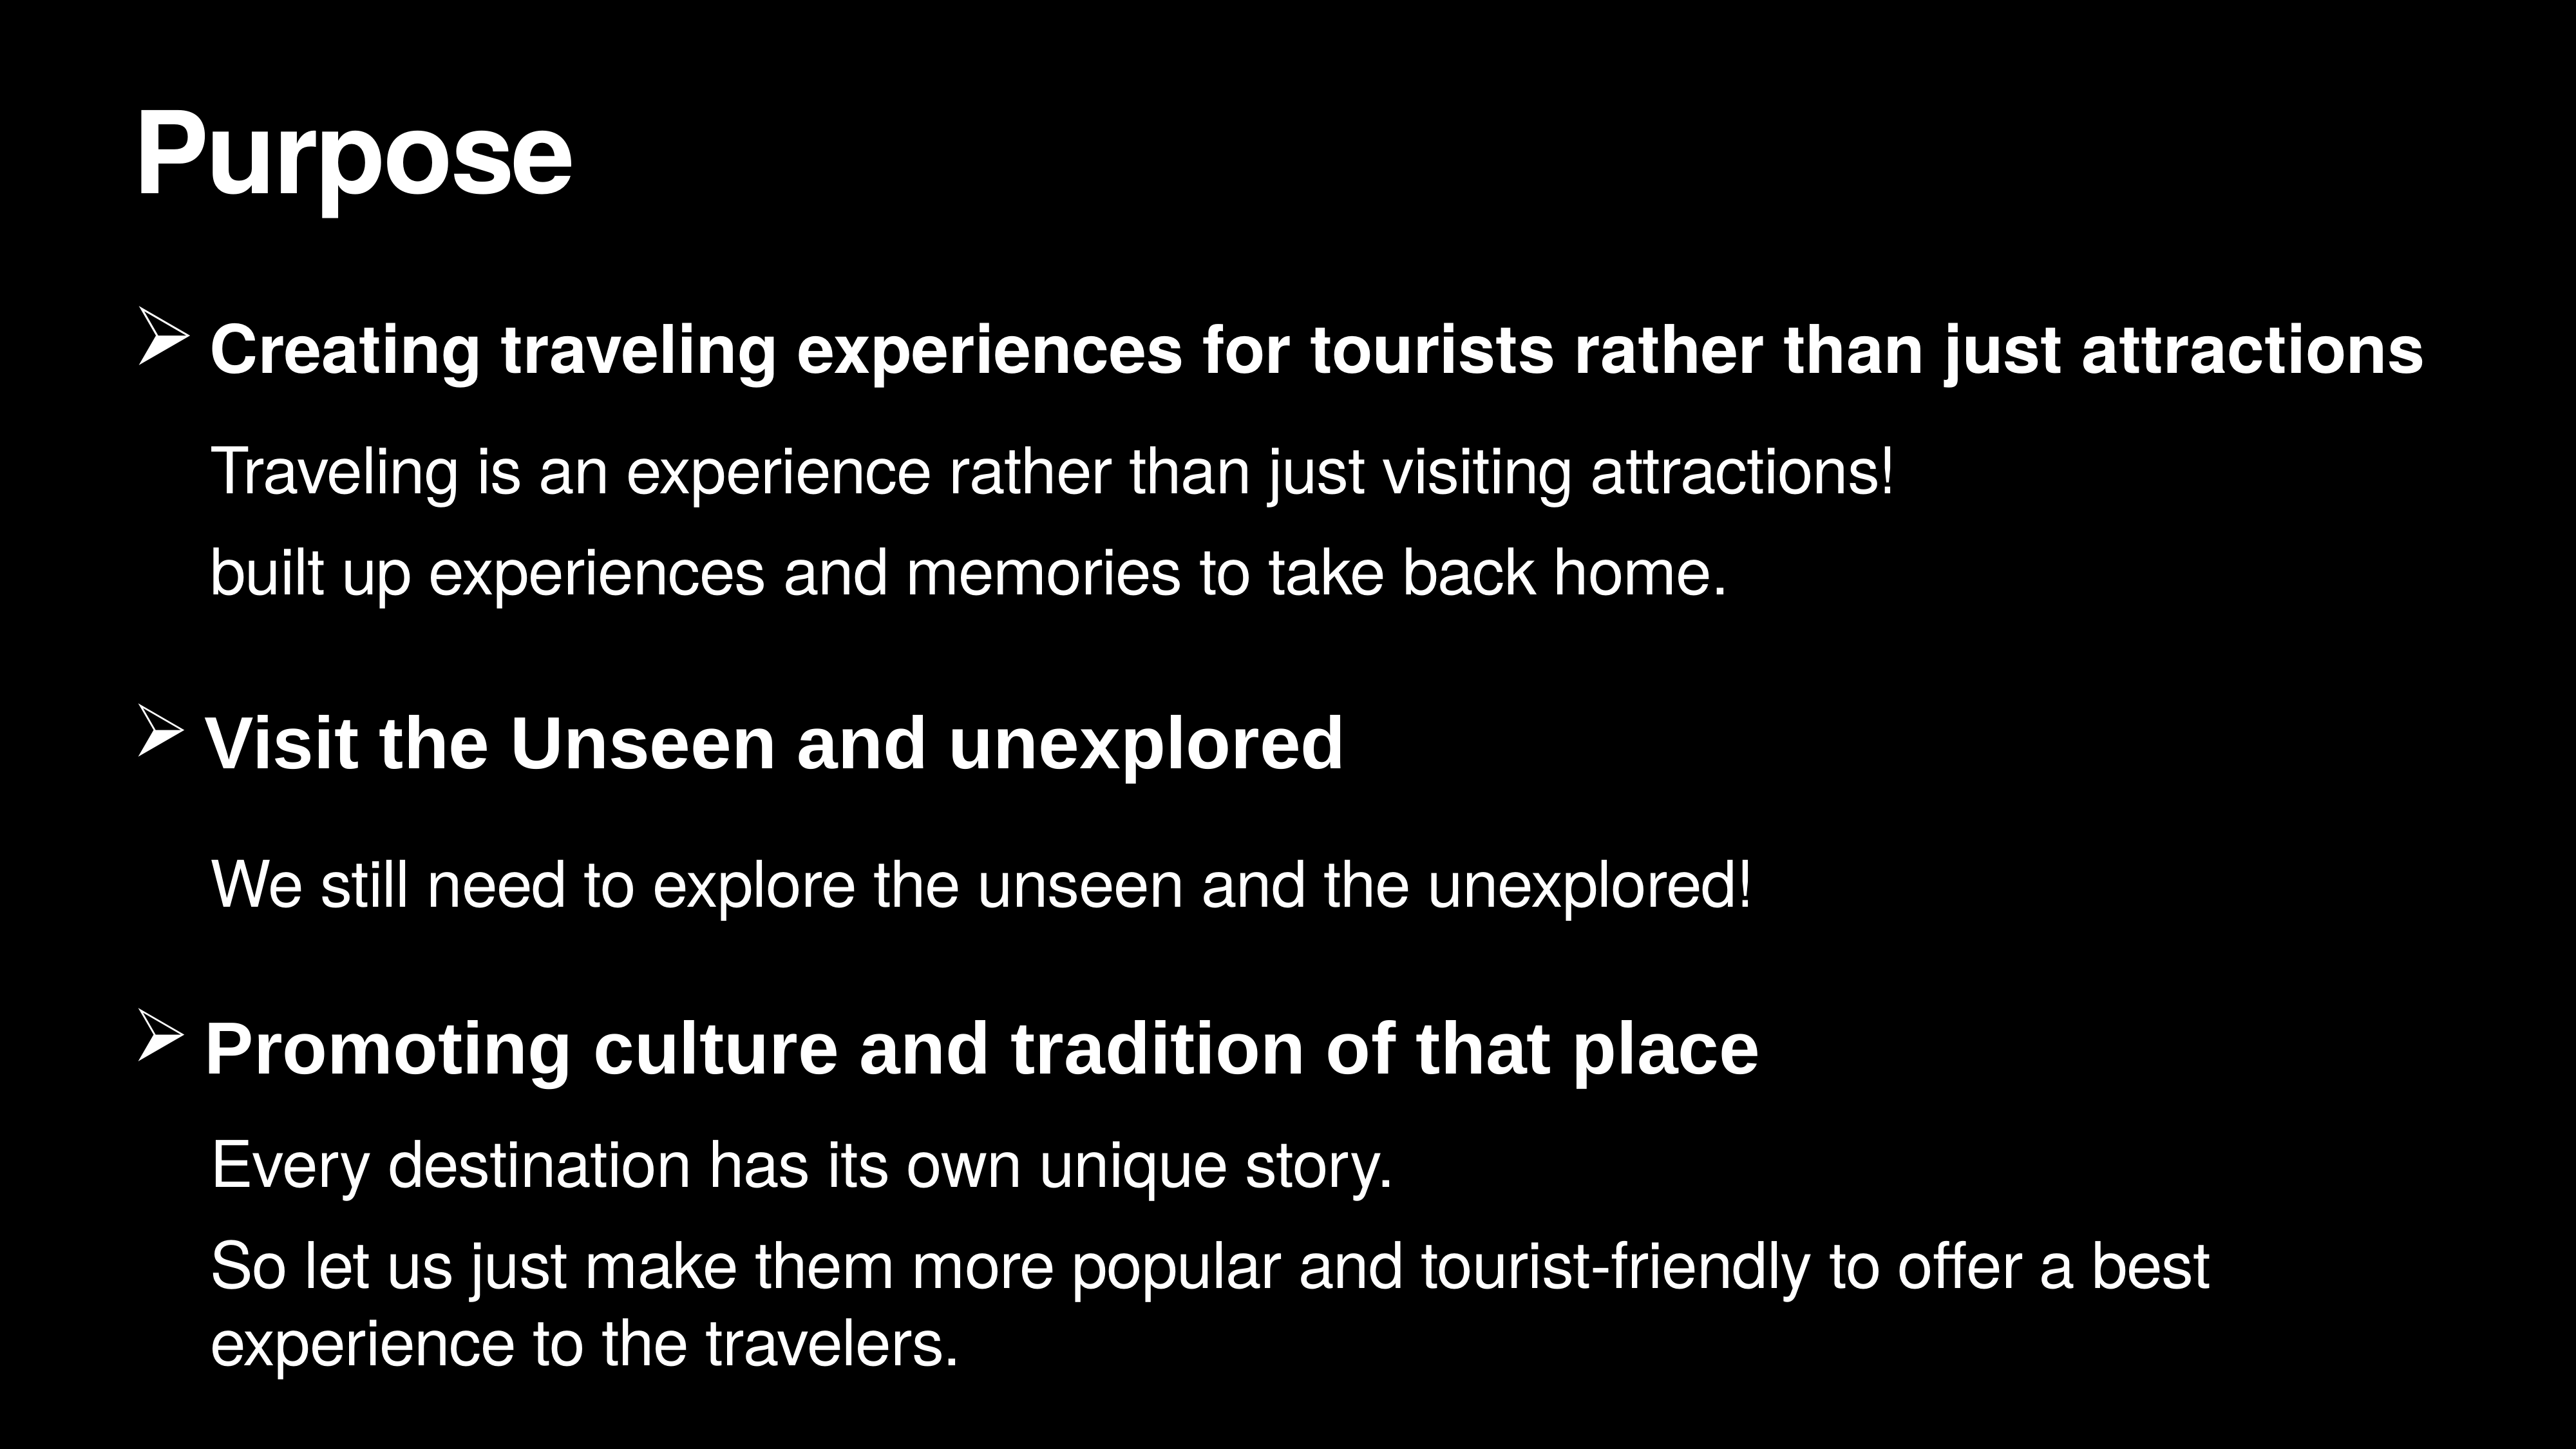

# Purpose
Creating traveling experiences for tourists rather than just attractions

Traveling is an experience rather than just visiting attractions!
built up experiences and memories to take back home.
Visit the Unseen and unexplored
We still need to explore the unseen and the unexplored!
Promoting culture and tradition of that place
Every destination has its own unique story.
So let us just make them more popular and tourist-friendly to offer a best experience to the travelers.